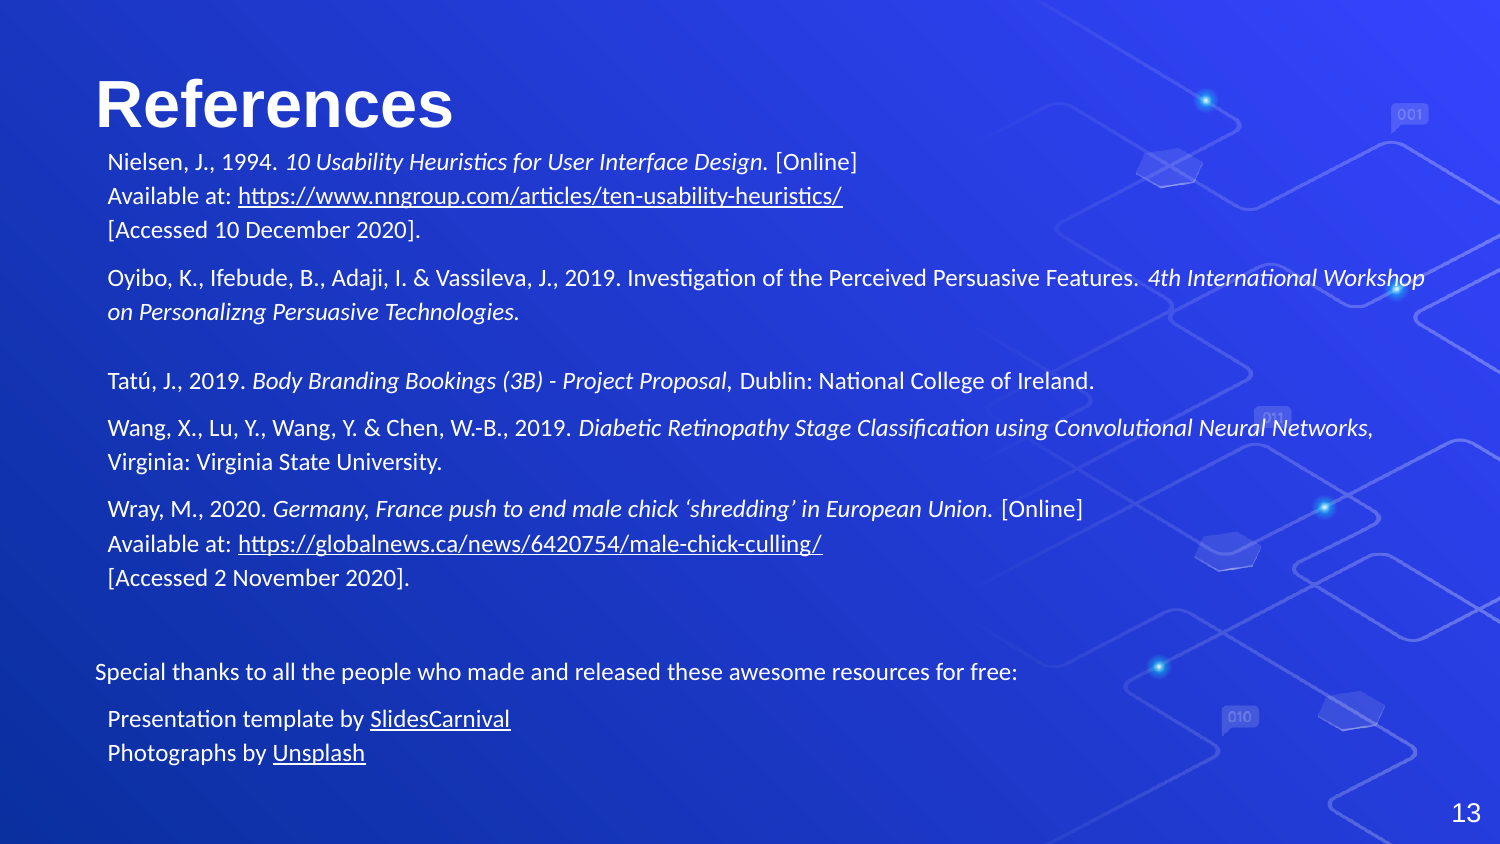

# References
Nielsen, J., 1994. 10 Usability Heuristics for User Interface Design. [Online]
Available at: https://www.nngroup.com/articles/ten-usability-heuristics/
[Accessed 10 December 2020].
Oyibo, K., Ifebude, B., Adaji, I. & Vassileva, J., 2019. Investigation of the Perceived Persuasive Features. 4th International Workshop on Personalizng Persuasive Technologies.
Tatú, J., 2019. Body Branding Bookings (3B) - Project Proposal, Dublin: National College of Ireland.
Wang, X., Lu, Y., Wang, Y. & Chen, W.-B., 2019. Diabetic Retinopathy Stage Classification using Convolutional Neural Networks, Virginia: Virginia State University.
Wray, M., 2020. Germany, France push to end male chick ‘shredding’ in European Union. [Online]
Available at: https://globalnews.ca/news/6420754/male-chick-culling/
[Accessed 2 November 2020].

Special thanks to all the people who made and released these awesome resources for free:
Presentation template by SlidesCarnival
Photographs by Unsplash

13